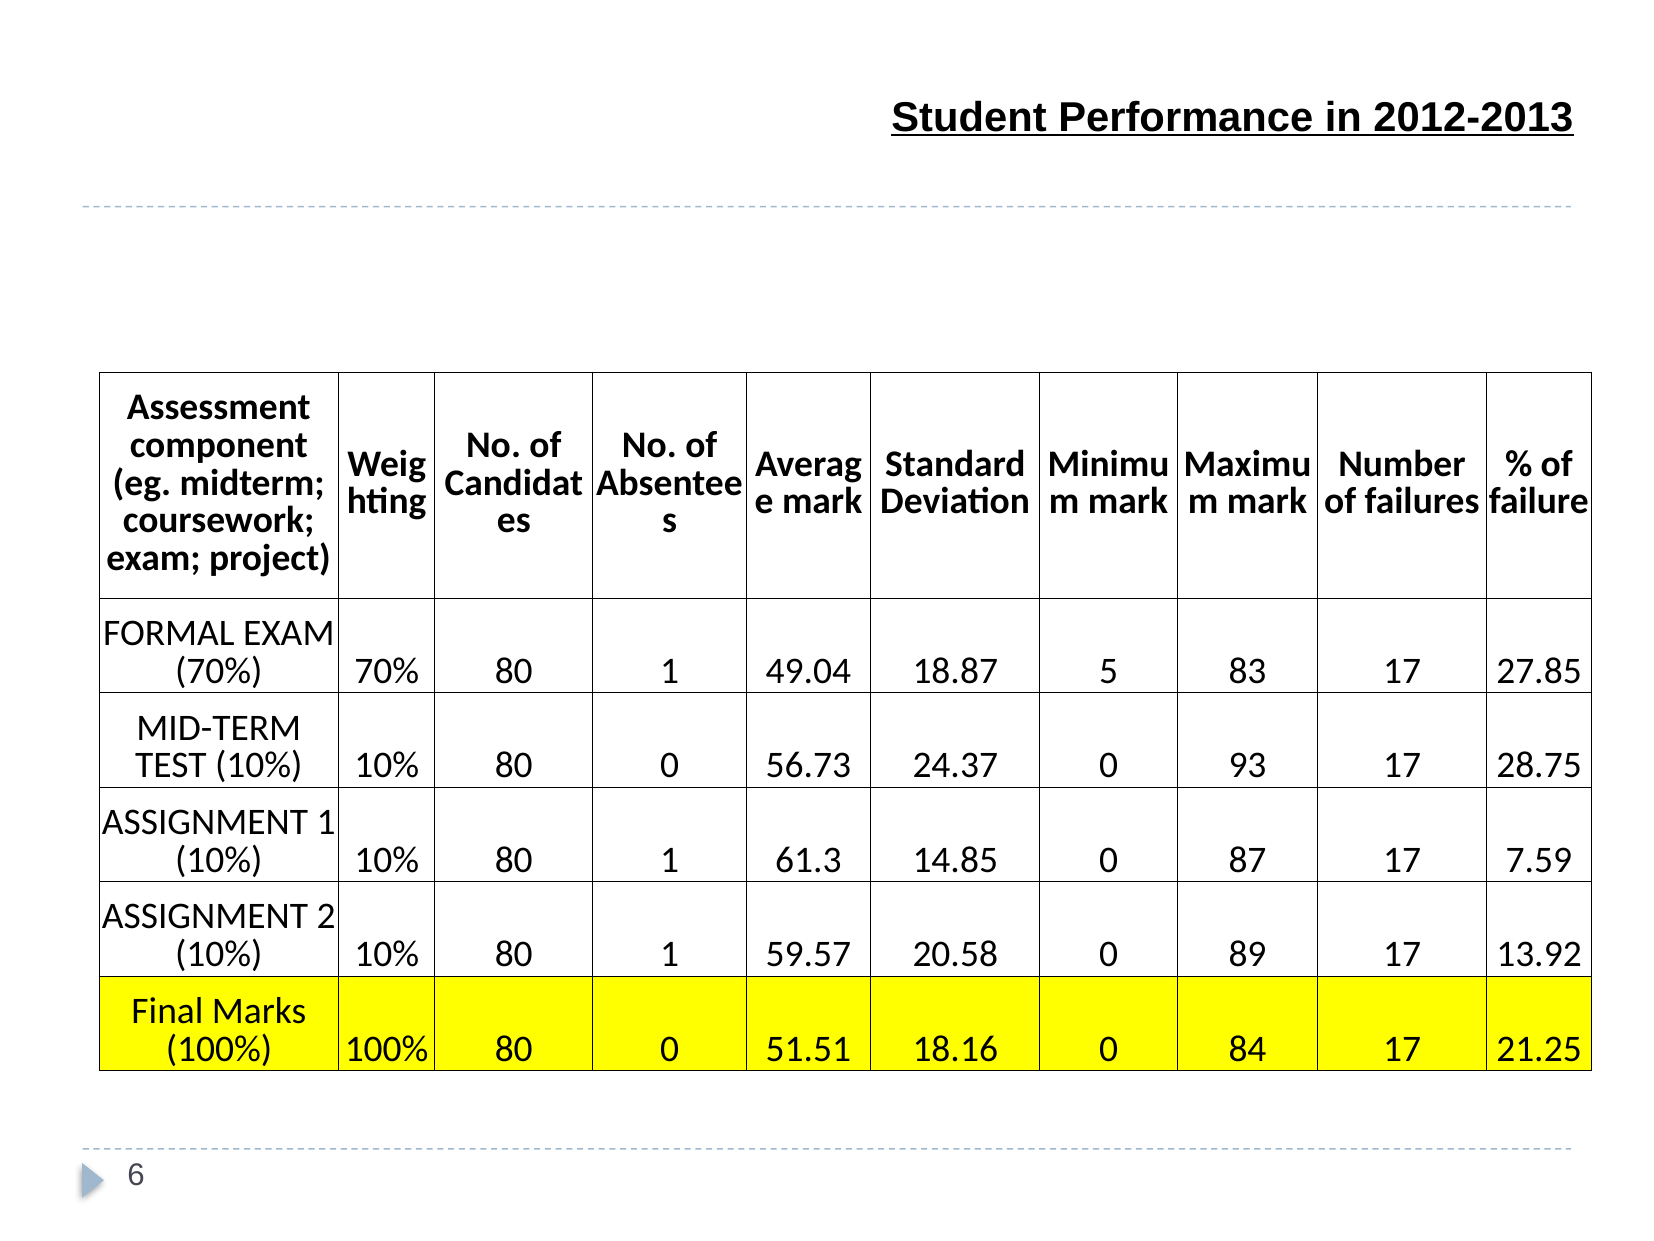

Student Performance in 2012-2013
| Assessment component (eg. midterm; coursework; exam; project) | Weighting | No. of Candidates | No. of Absentees | Average mark | Standard Deviation | Minimum mark | Maximum mark | Number of failures | % of failure |
| --- | --- | --- | --- | --- | --- | --- | --- | --- | --- |
| FORMAL EXAM (70%) | 70% | 80 | 1 | 49.04 | 18.87 | 5 | 83 | 17 | 27.85 |
| MID-TERM TEST (10%) | 10% | 80 | 0 | 56.73 | 24.37 | 0 | 93 | 17 | 28.75 |
| ASSIGNMENT 1 (10%) | 10% | 80 | 1 | 61.3 | 14.85 | 0 | 87 | 17 | 7.59 |
| ASSIGNMENT 2 (10%) | 10% | 80 | 1 | 59.57 | 20.58 | 0 | 89 | 17 | 13.92 |
| Final Marks (100%) | 100% | 80 | 0 | 51.51 | 18.16 | 0 | 84 | 17 | 21.25 |
6